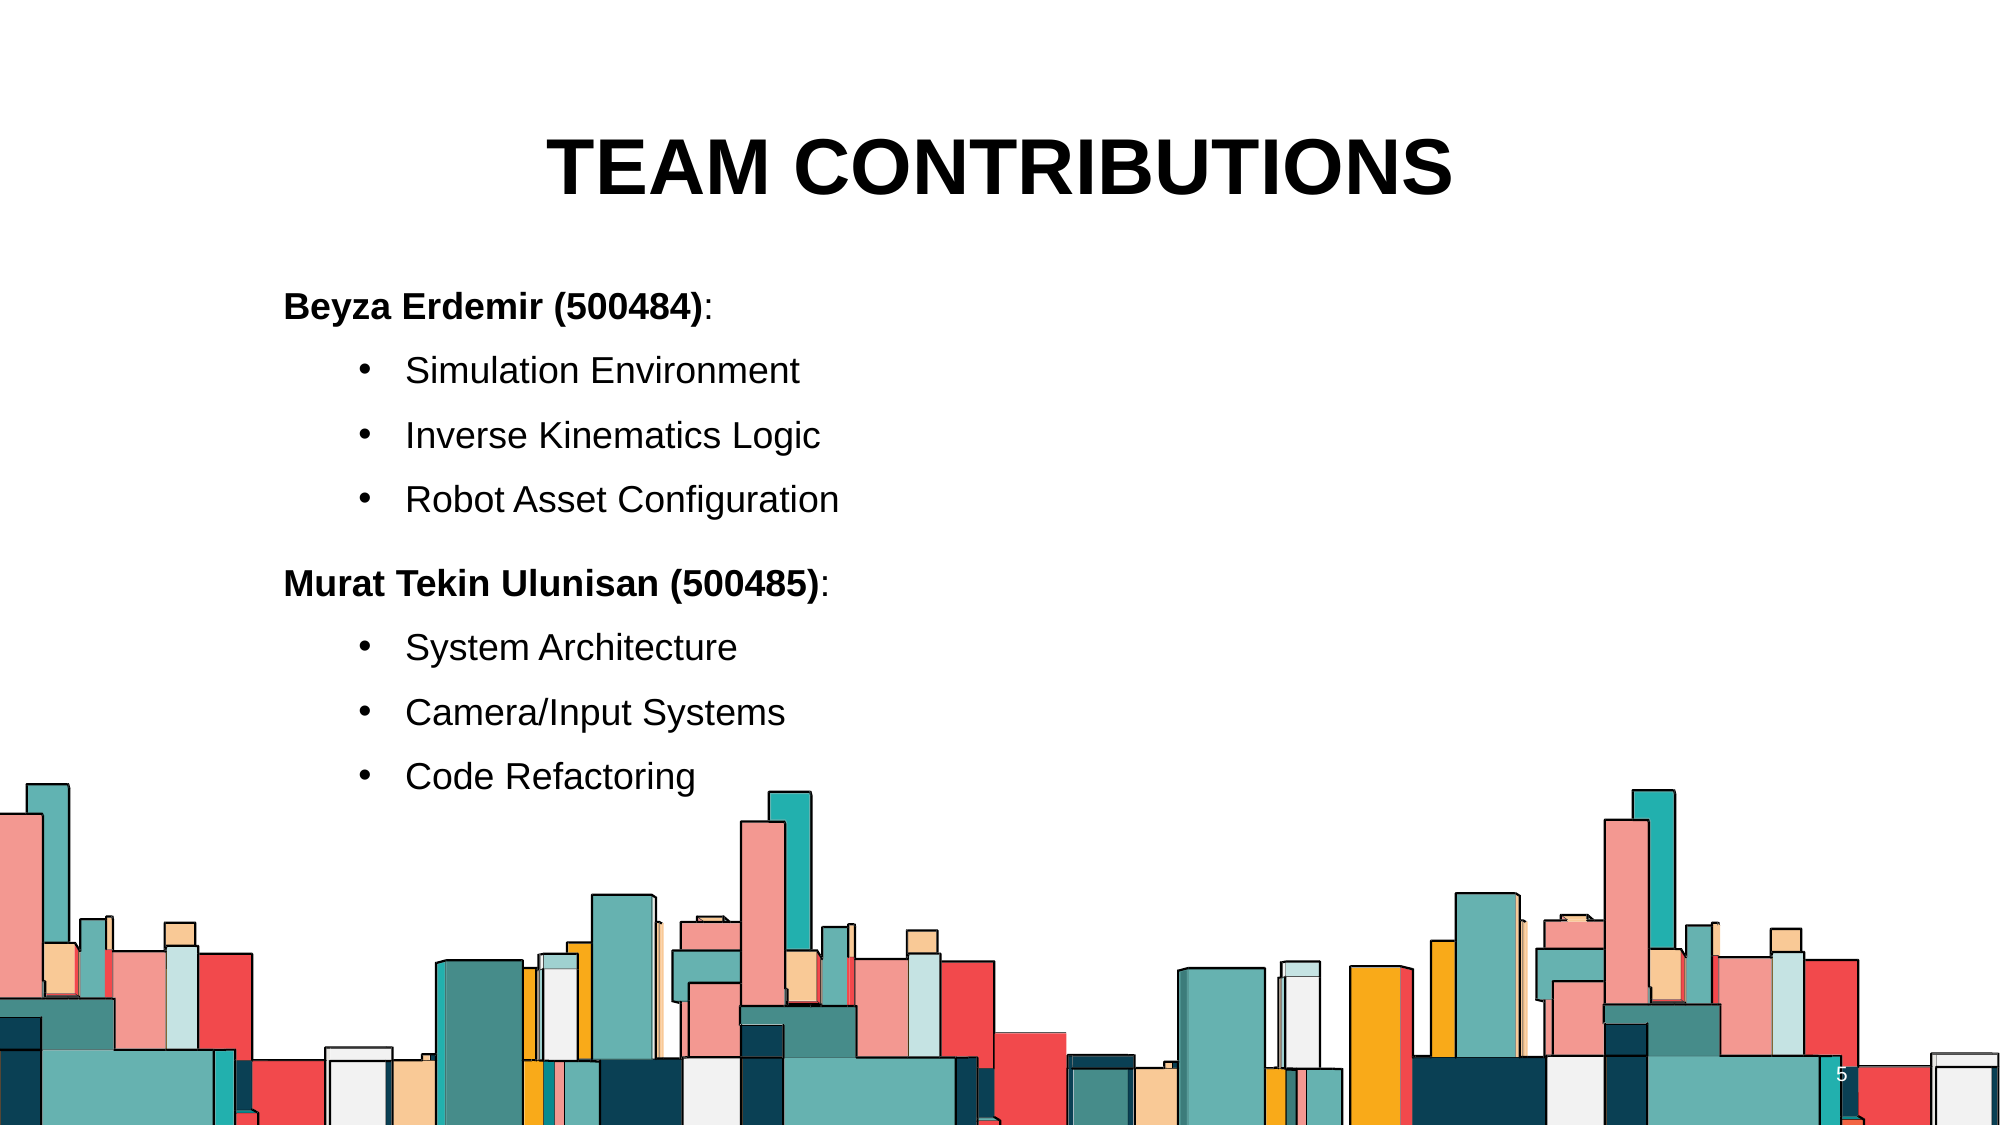

# Team Contrıbutıons
Beyza Erdemir (500484):
Simulation Environment
Inverse Kinematics Logic
Robot Asset Configuration

Murat Tekin Ulunisan (500485):
System Architecture
Camera/Input Systems
Code Refactoring
5